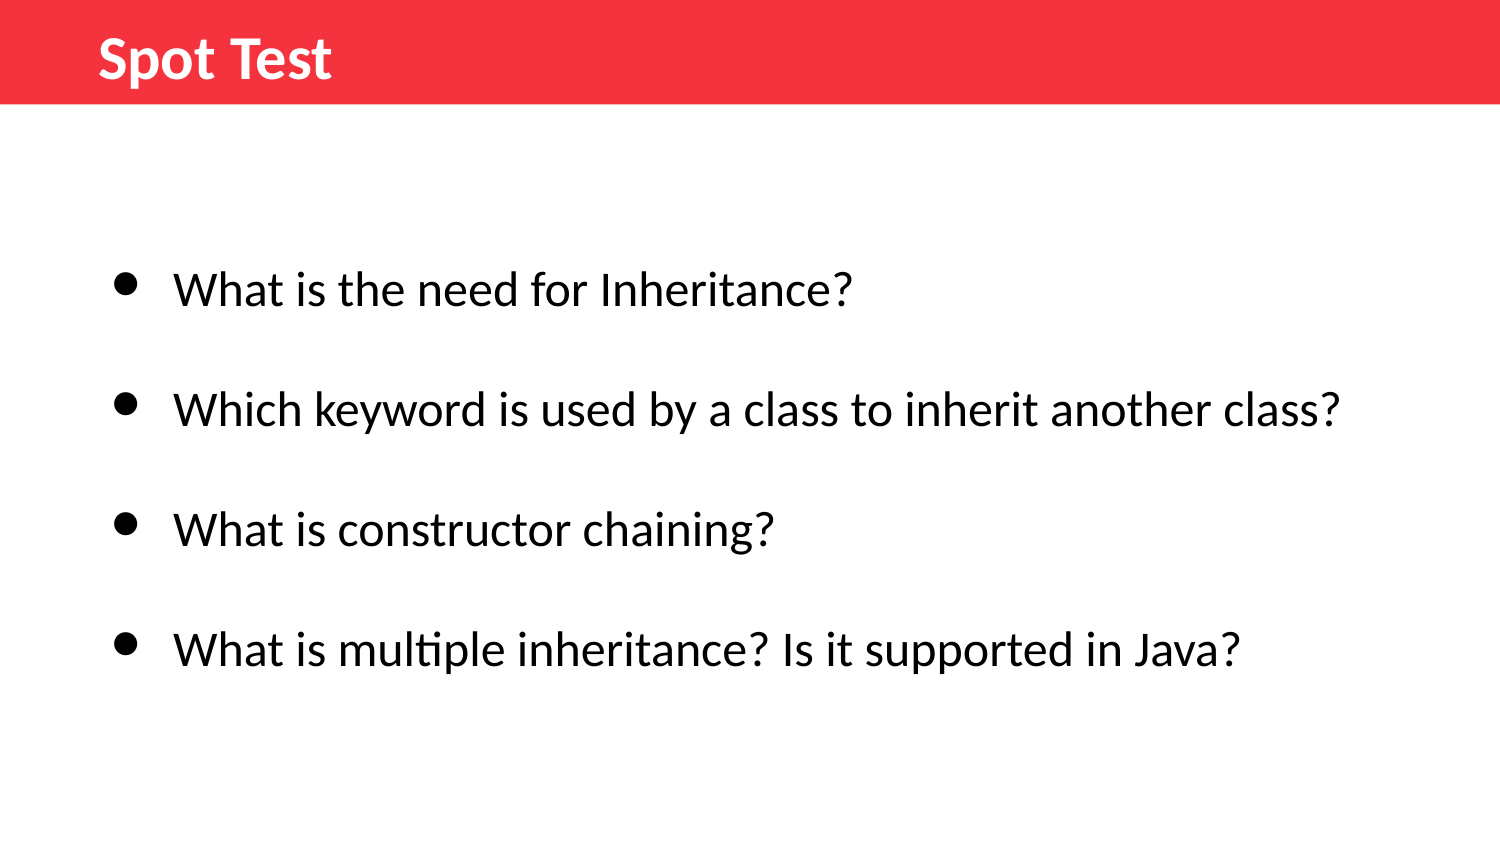

Spot Test

What is the need for Inheritance?
Which keyword is used by a class to inherit another class?
What is constructor chaining?
What is multiple inheritance? Is it supported in Java?